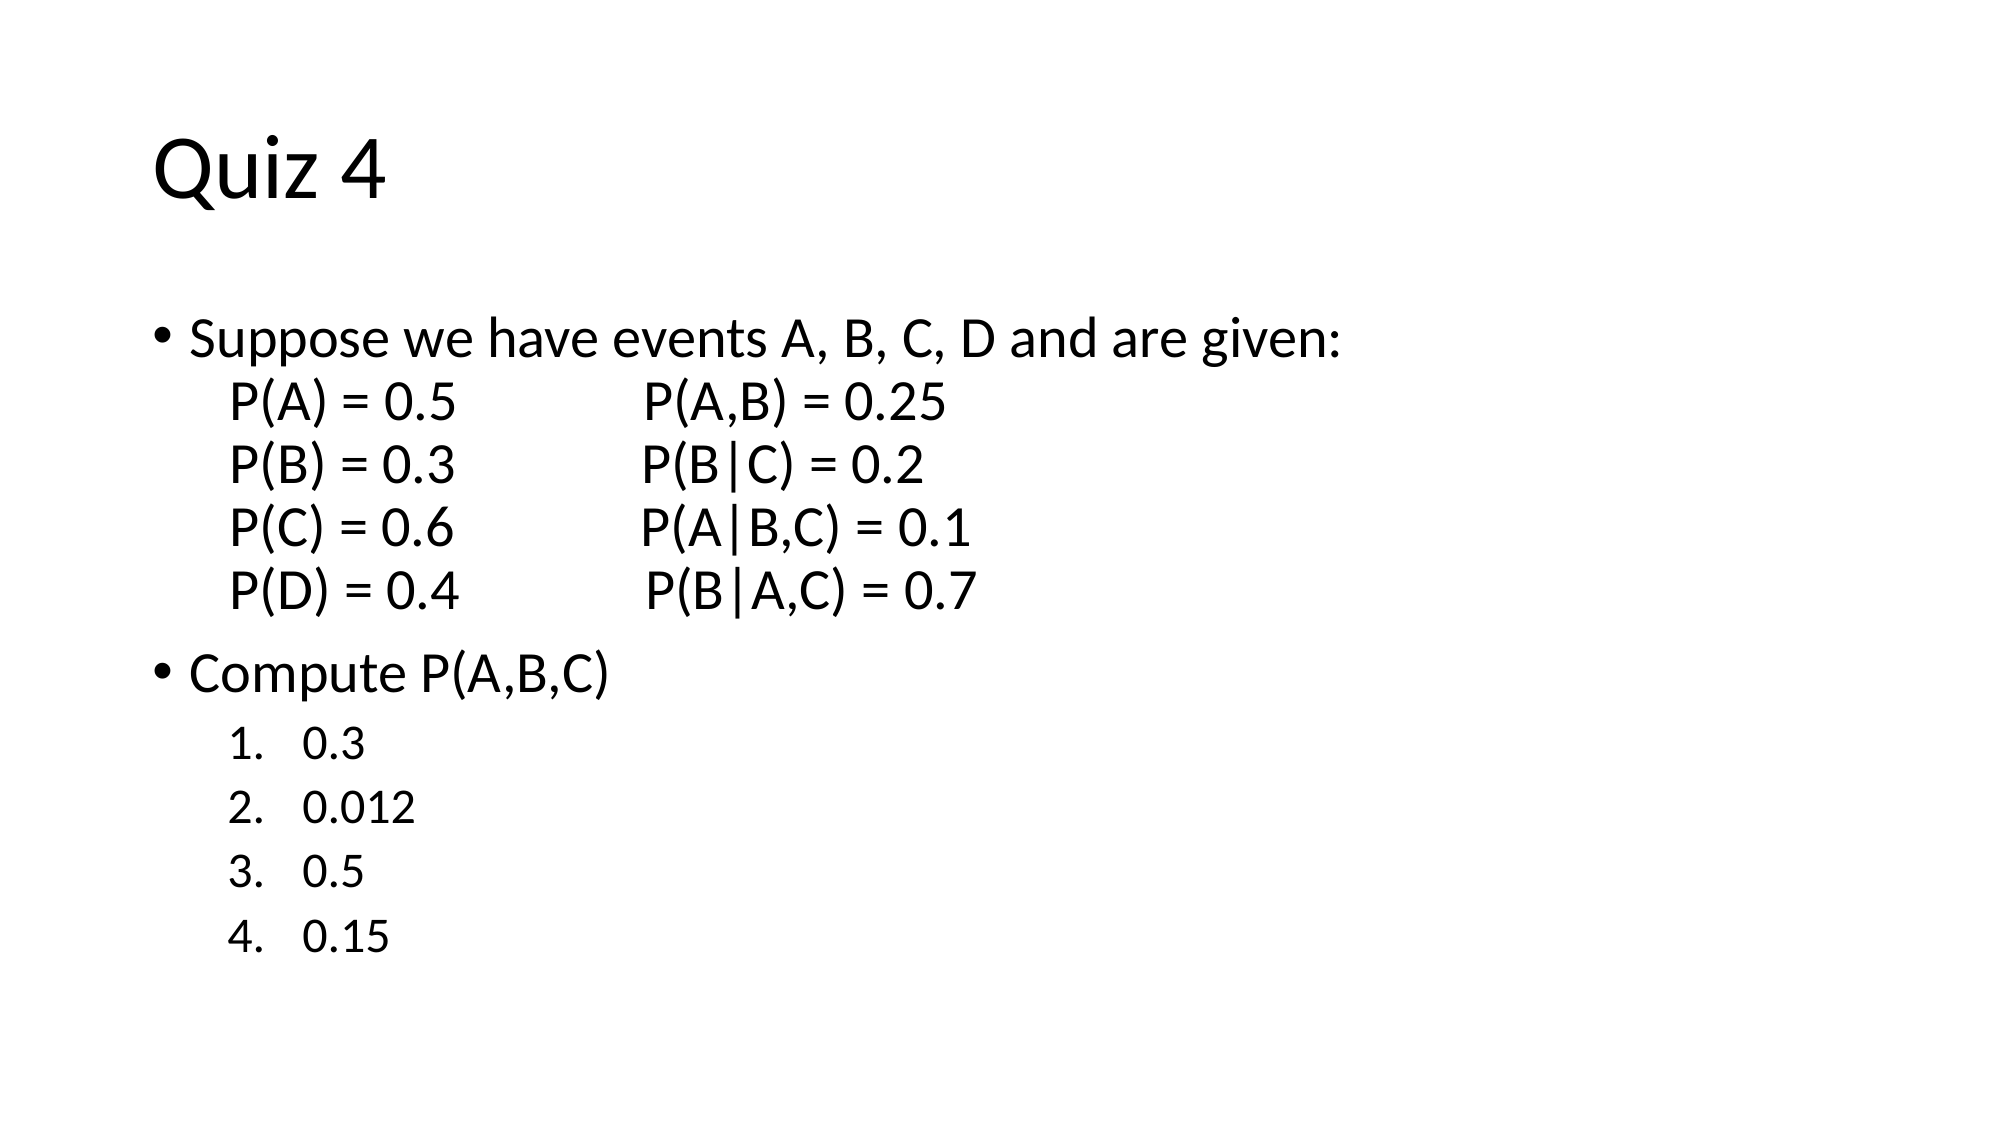

# Quiz 4
Suppose we have events A, B, C, D and are given:
   P(A) = 0.5              P(A,B) = 0.25
   P(B) = 0.3              P(B|C) = 0.2
   P(C) = 0.6              P(A|B,C) = 0.1
   P(D) = 0.4              P(B|A,C) = 0.7
Compute P(A,B,C)
0.3
0.012
0.5
0.15